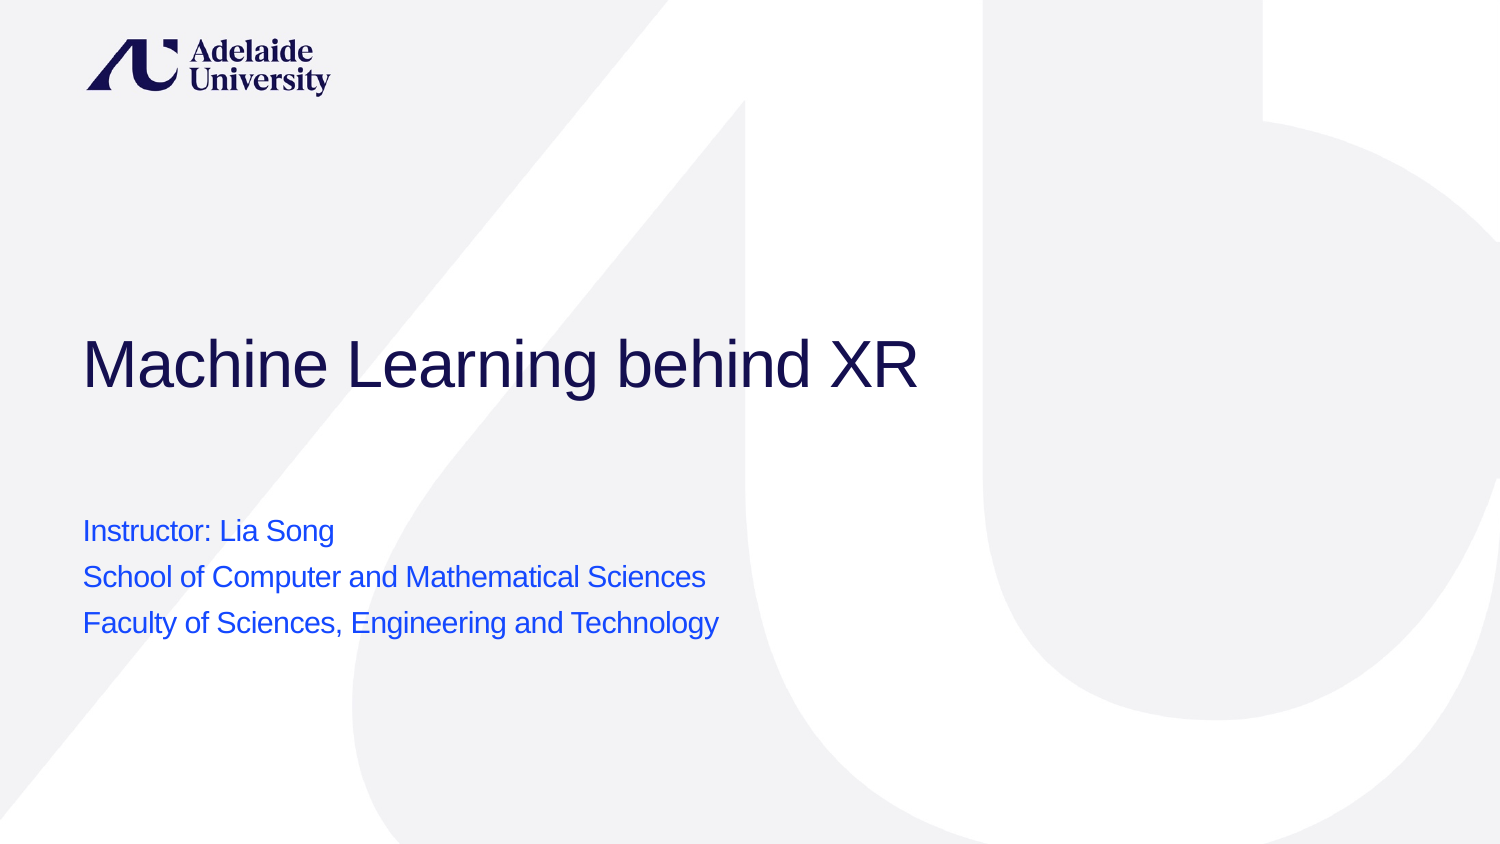

# Machine Learning behind XR
Instructor: Lia Song
School of Computer and Mathematical Sciences
Faculty of Sciences, Engineering and Technology